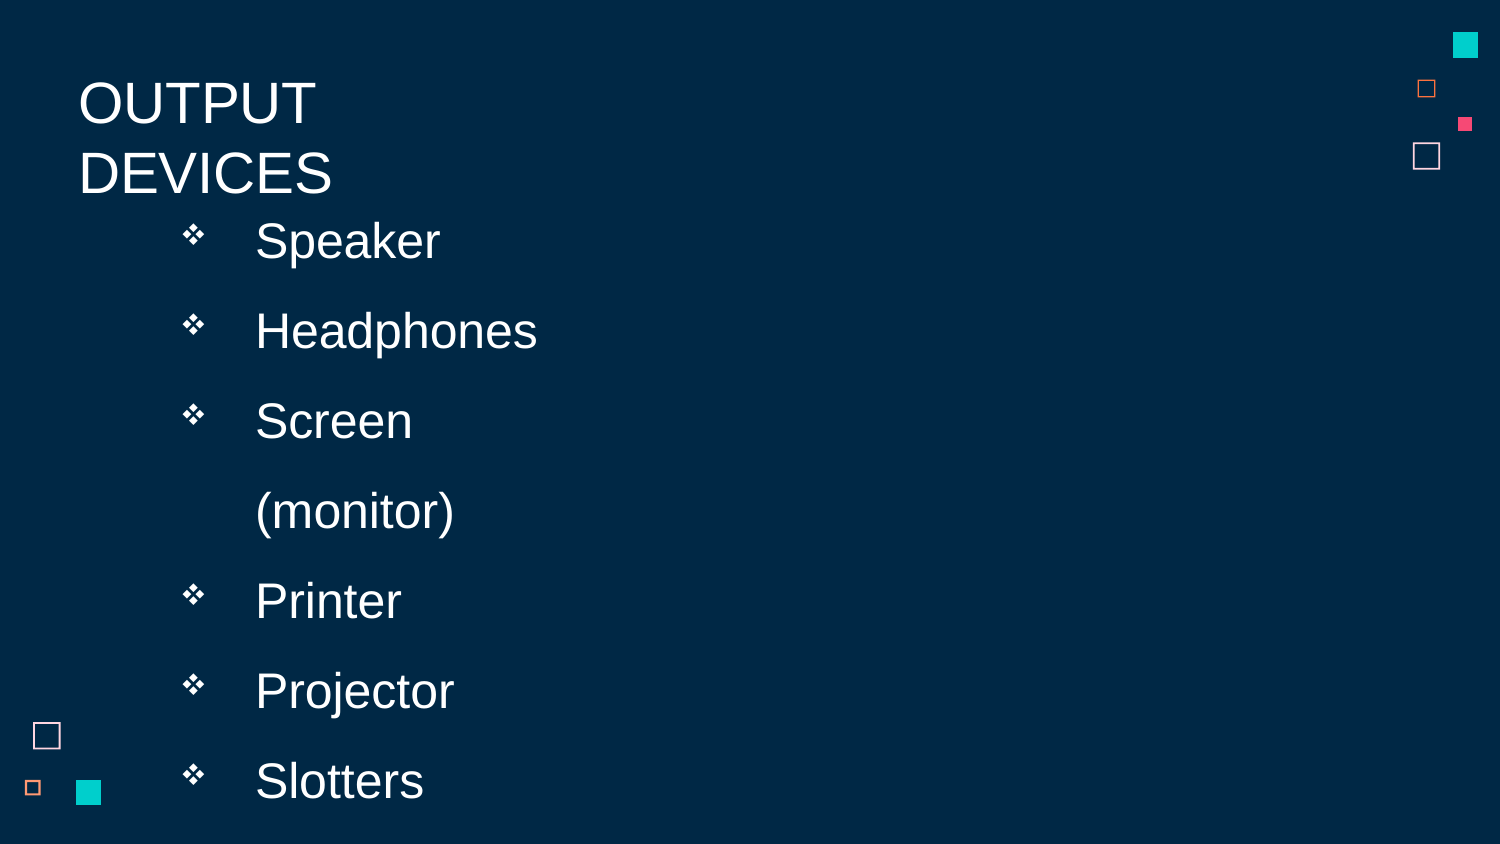

OUTPUT DEVICES

Speaker
Headphones
Screen (monitor)
Printer
Projector
Slotters